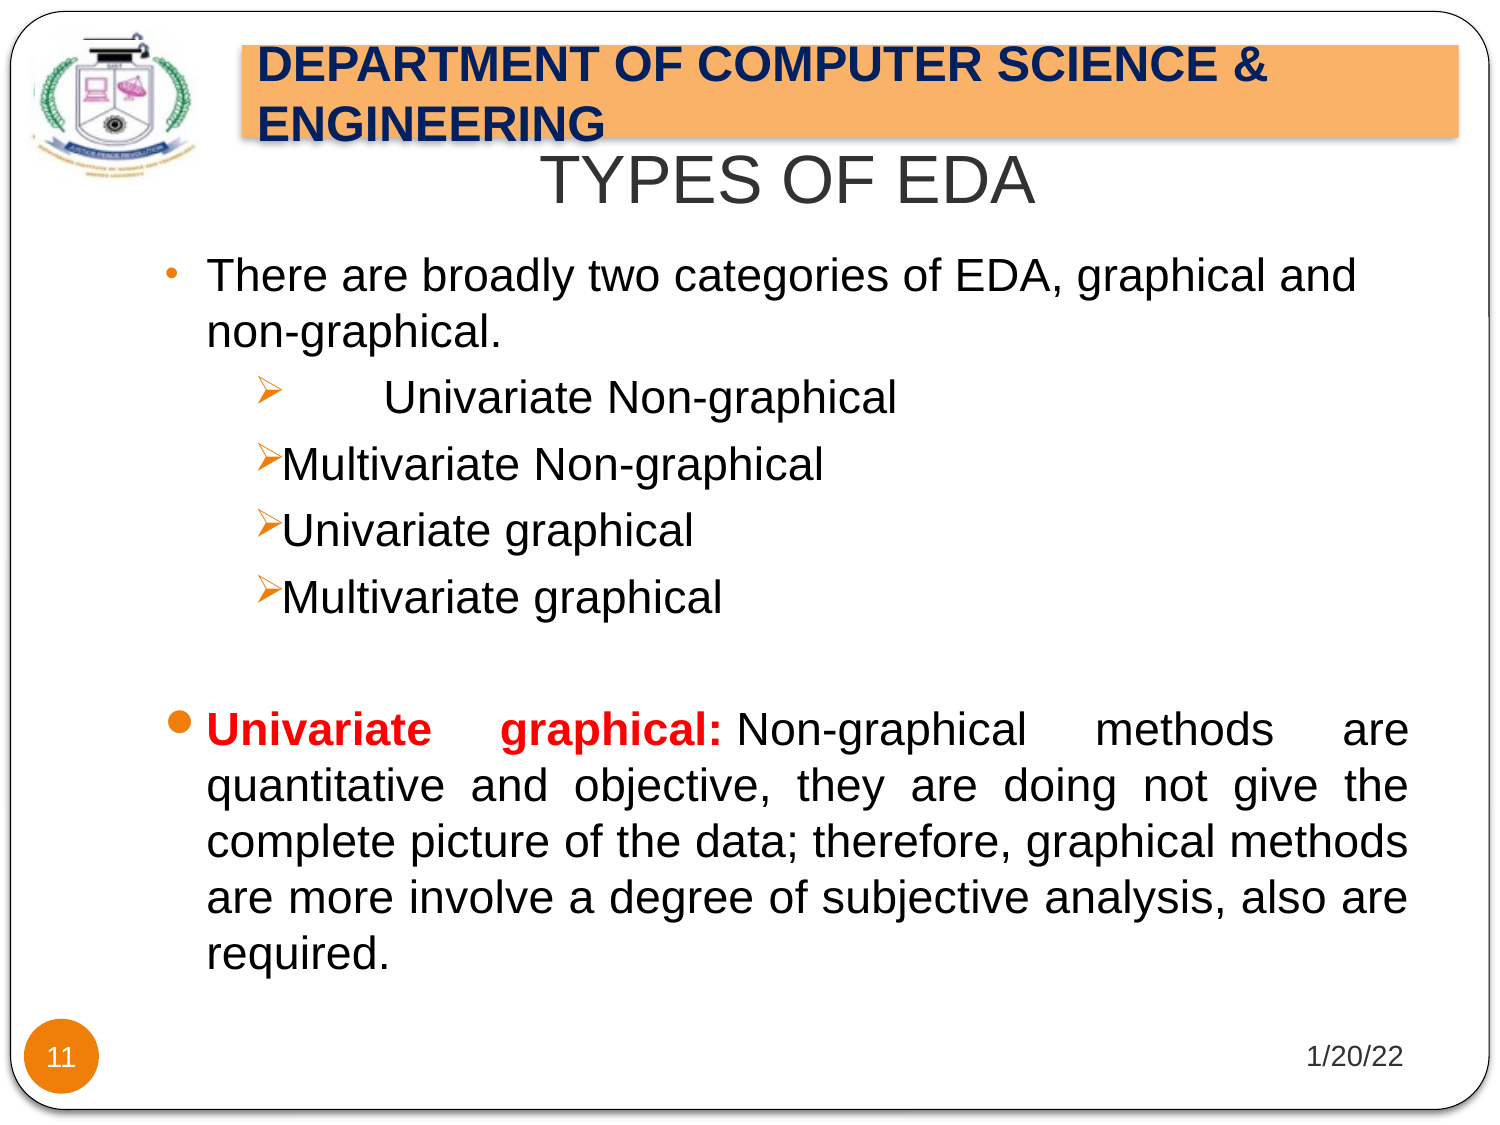

# TYPES OF EDA
There are broadly two categories of EDA, graphical and non-graphical.
	Univariate Non-graphical
Multivariate Non-graphical
Univariate graphical
Multivariate graphical

Univariate graphical: Non-graphical methods are quantitative and objective, they are doing not give the complete picture of the data; therefore, graphical methods are more involve a degree of subjective analysis, also are required.
1/20/22
11